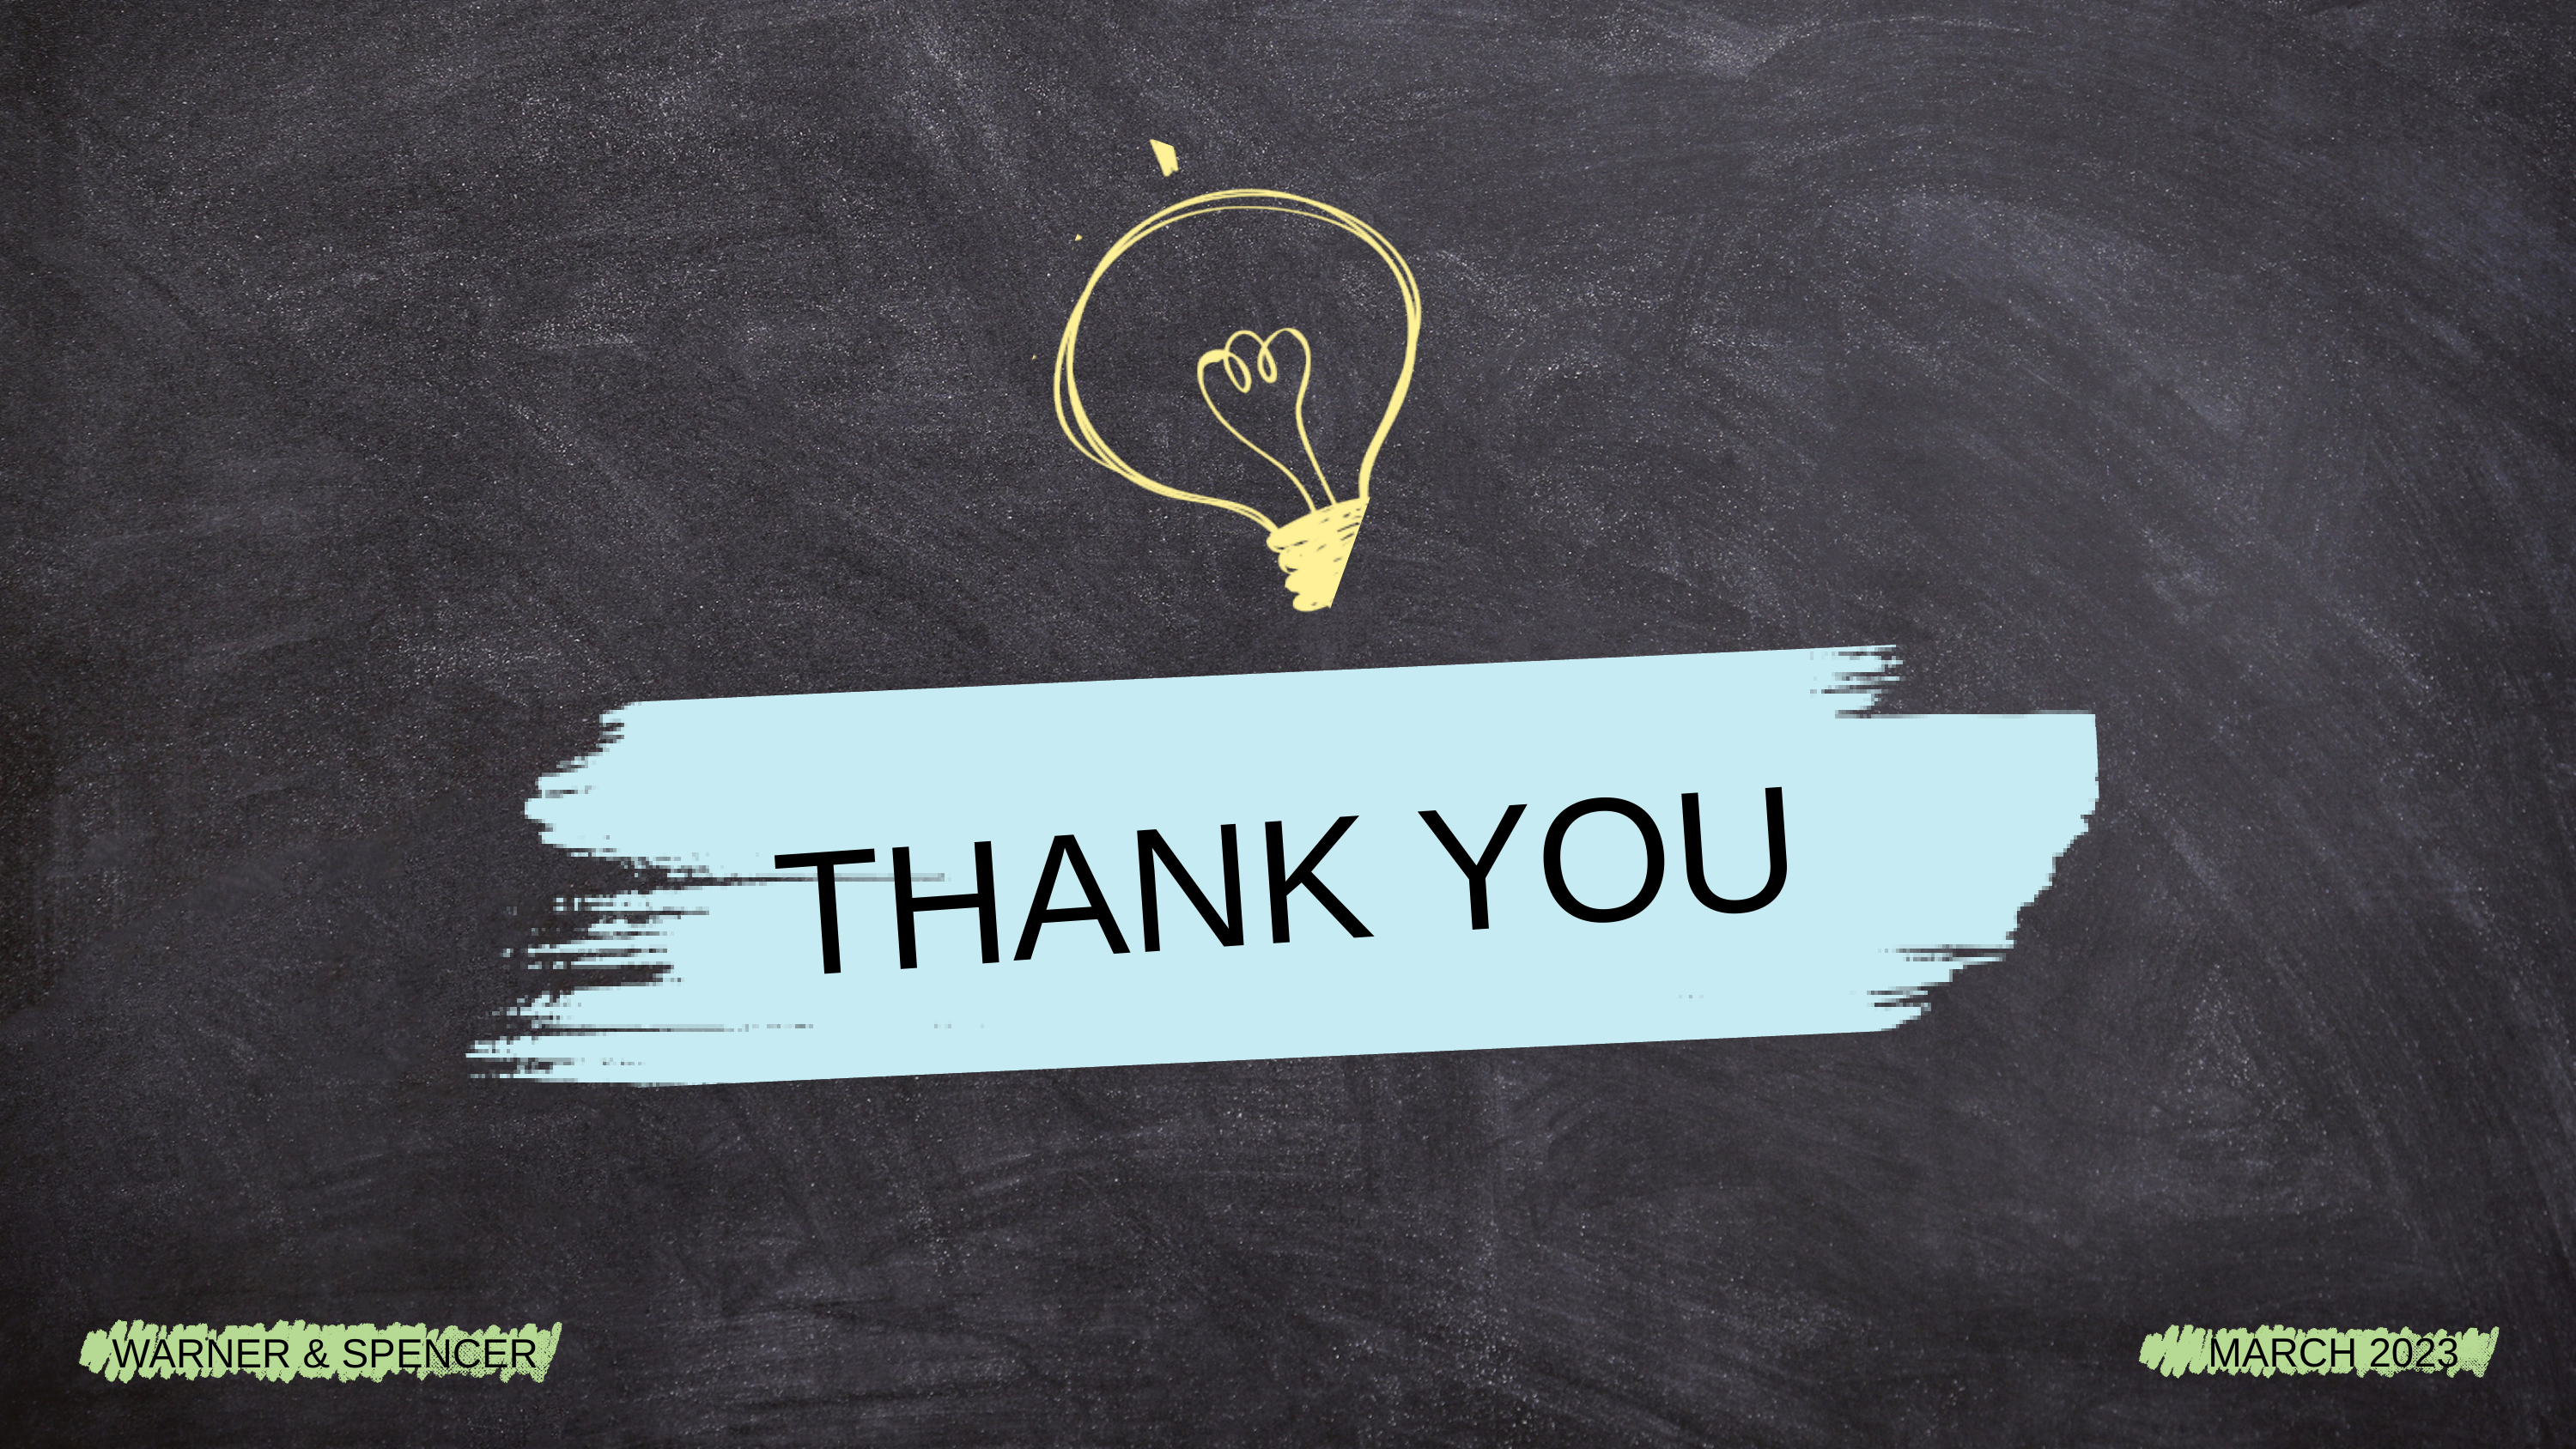

THANK YOU

MARCH 2023
WARNER & SPENCER